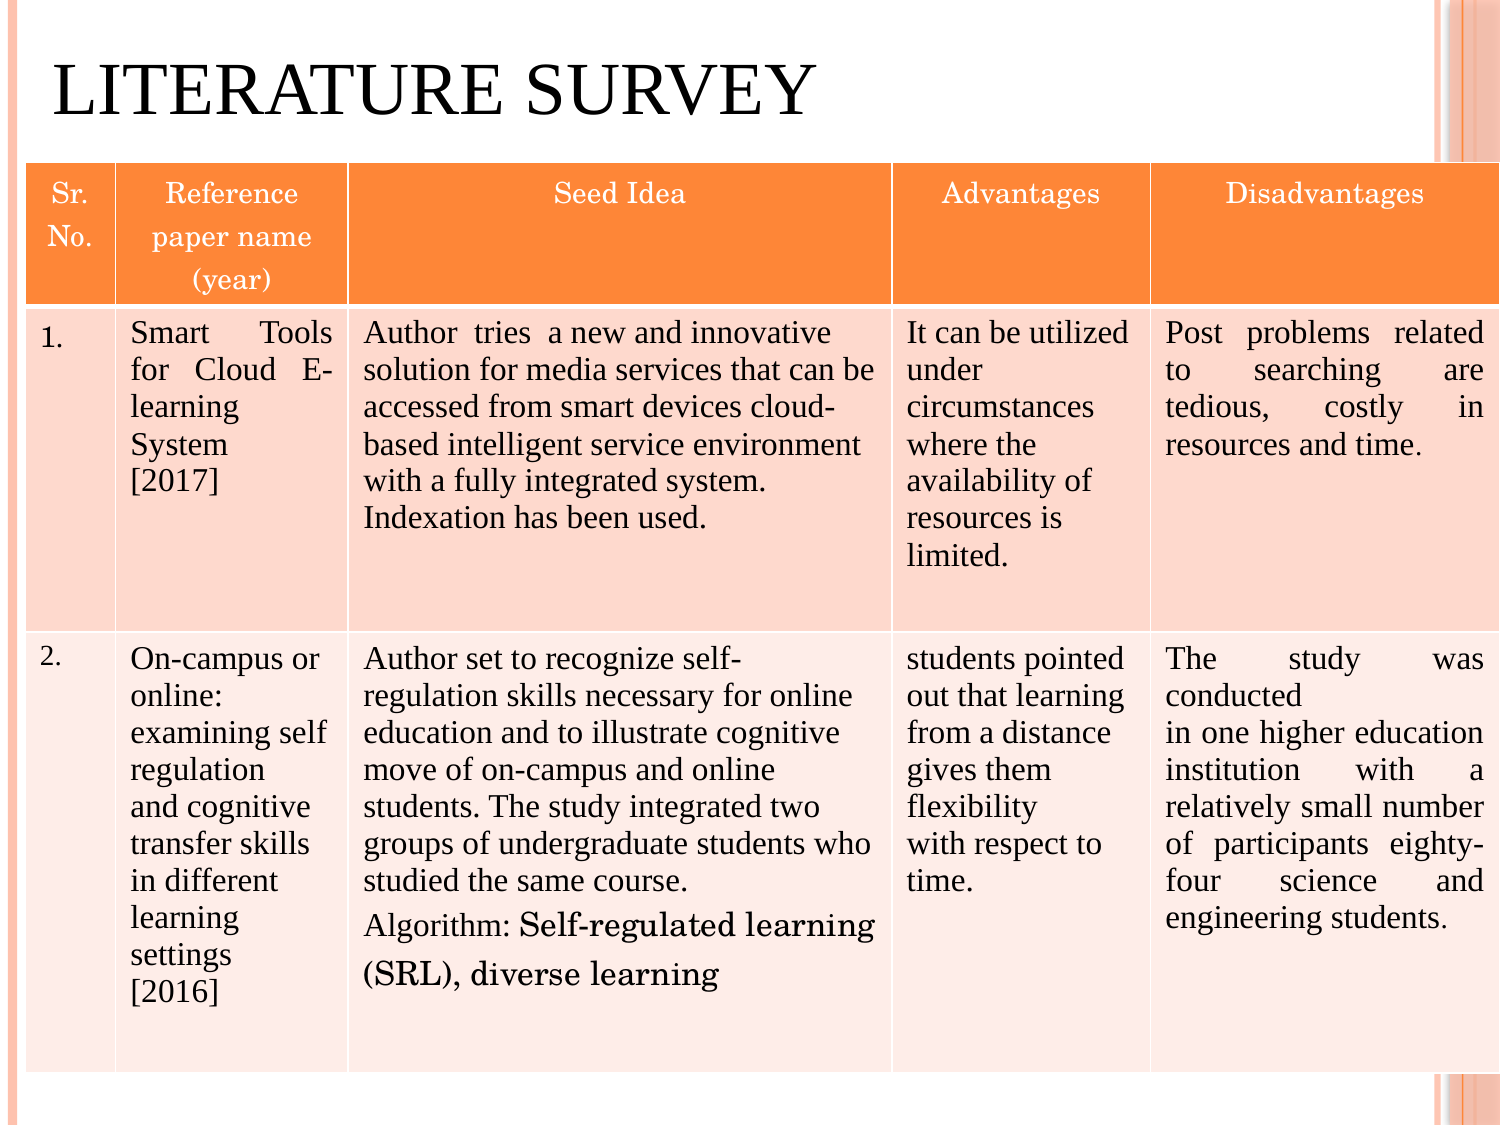

# Literature survey
| Sr. No. | Reference paper name (year) | Seed Idea | Advantages | Disadvantages |
| --- | --- | --- | --- | --- |
| 1. | Smart Tools for Cloud E-learning System [2017] | Author tries a new and innovative solution for media services that can be accessed from smart devices cloud-based intelligent service environment with a fully integrated system. Indexation has been used. | It can be utilized under circumstances where the availability of resources is limited. | Post problems related to searching are tedious, costly in resources and time. |
| 2. | On-campus or online: examining self regulation and cognitive transfer skills in different learning settings [2016] | Author set to recognize self-regulation skills necessary for online education and to illustrate cognitive move of on-campus and online students. The study integrated two groups of undergraduate students who studied the same course. Algorithm: Self-regulated learning (SRL), diverse learning | students pointed out that learning from a distance gives them flexibility with respect to time. | The study was conducted in one higher education institution with a relatively small number of participants eighty-four science and engineering students. |
9